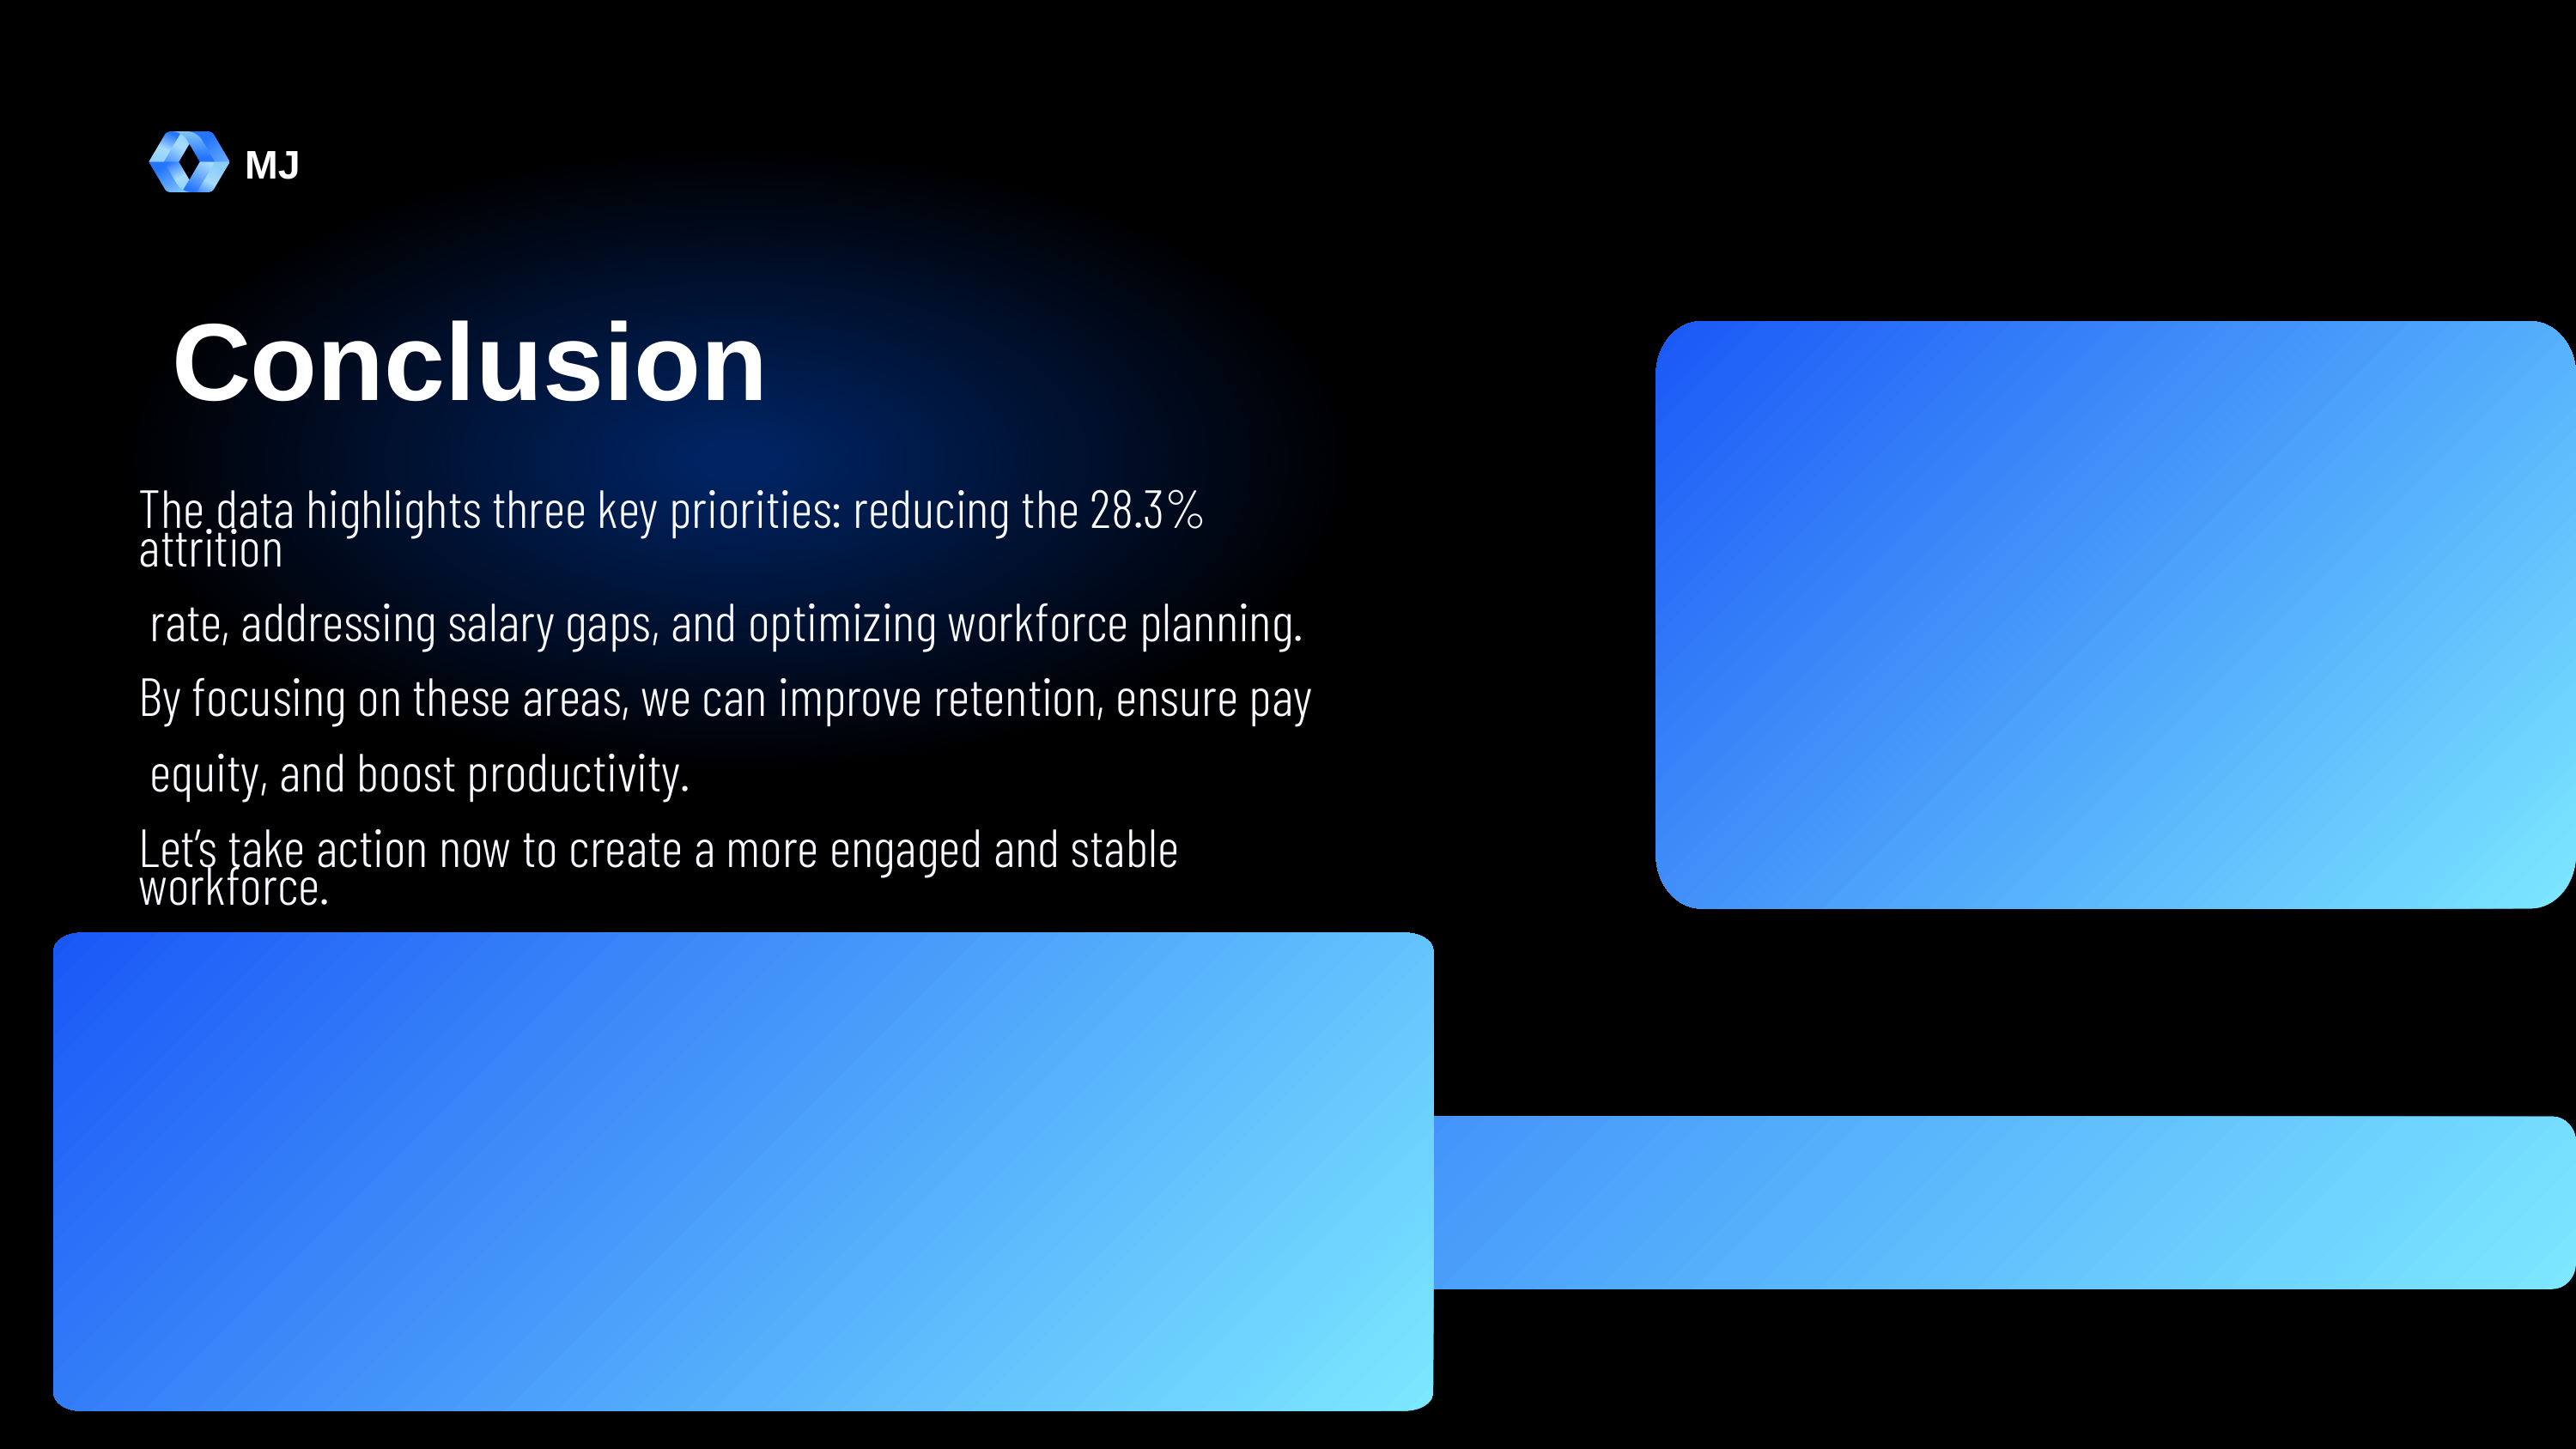

MJ

Conclusion

The data highlights three key priorities: reducing the 28.3% attrition
 rate, addressing salary gaps, and optimizing workforce planning.
By focusing on these areas, we can improve retention, ensure pay
 equity, and boost productivity.
Let’s take action now to create a more engaged and stable workforce.